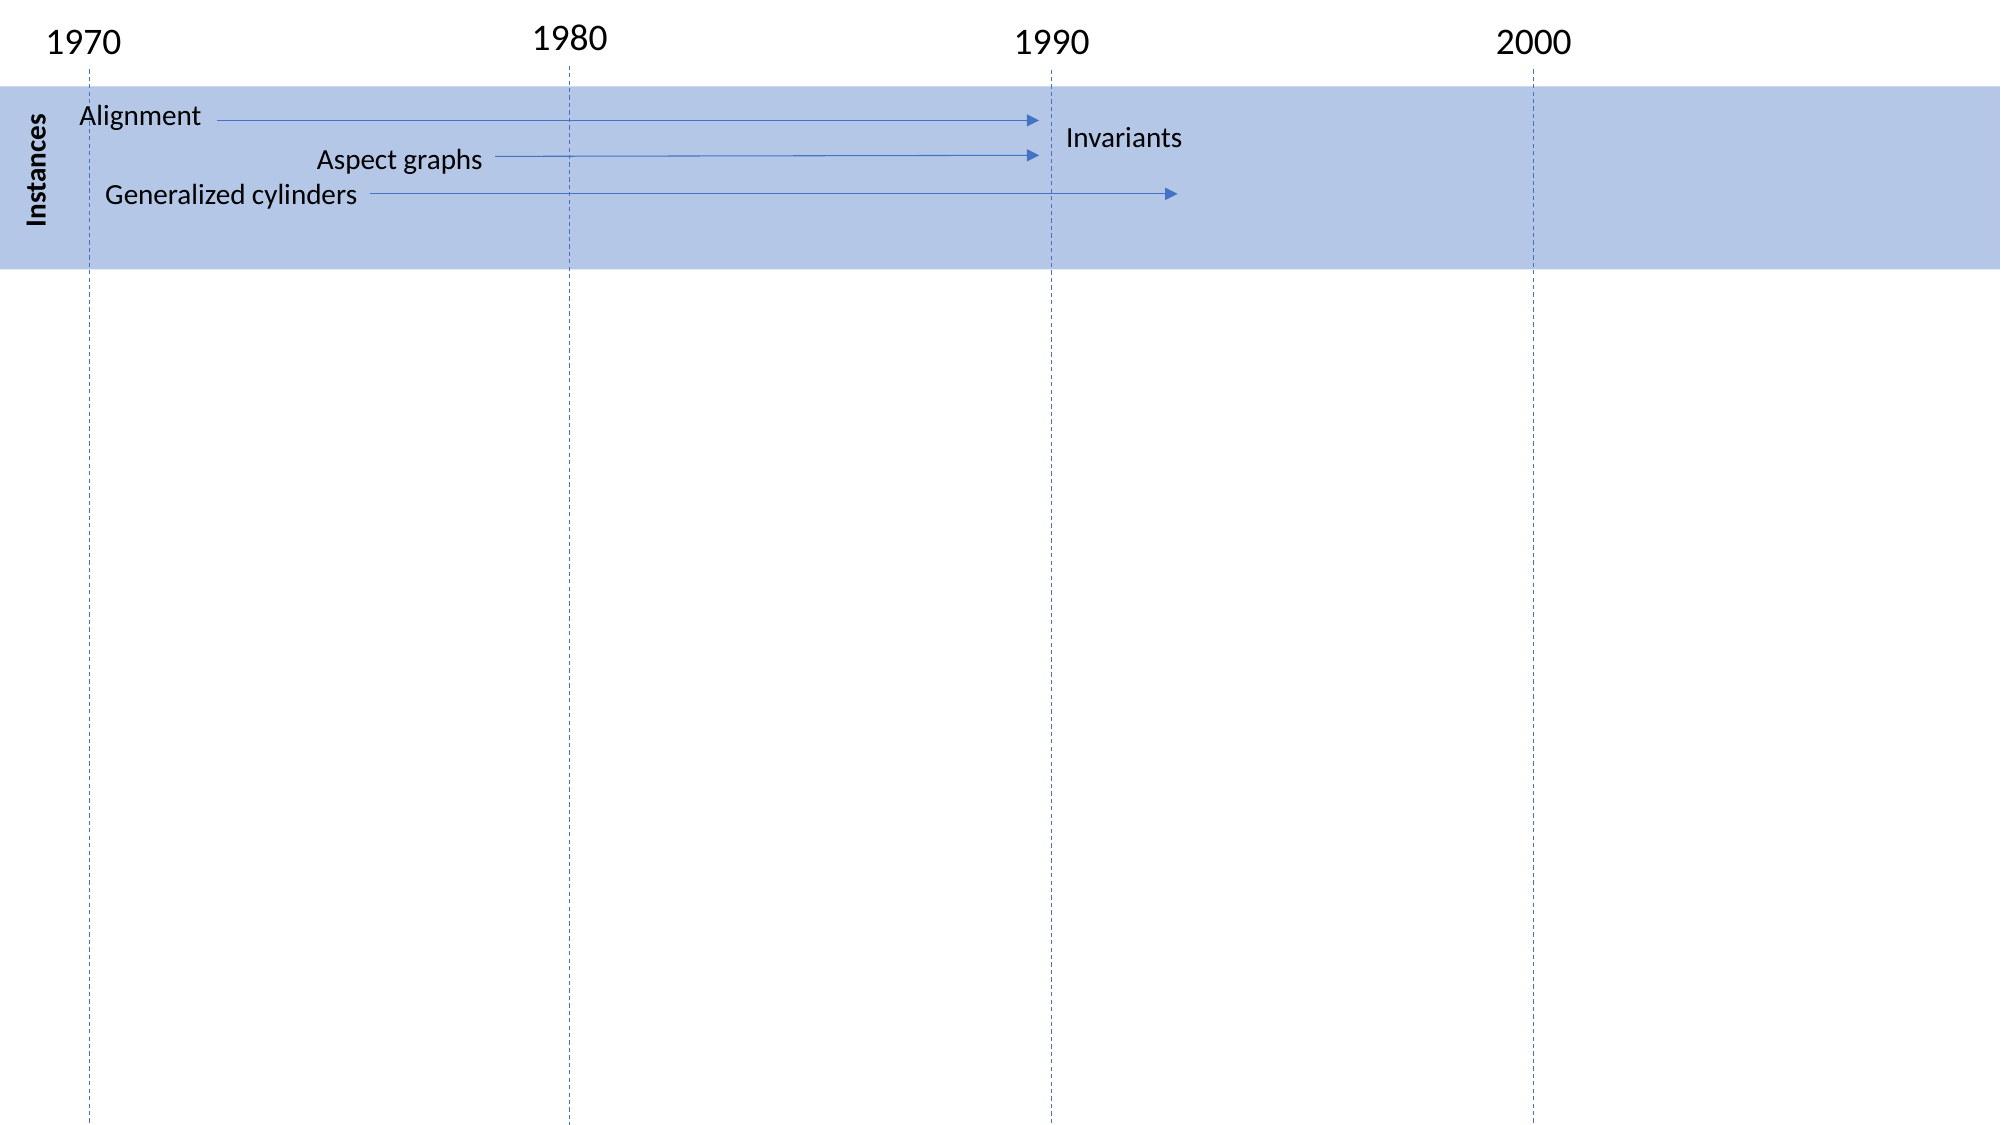

1980
1970
2000
1990

Alignment
Invariants
Aspect graphs
Instances
Generalized cylinders